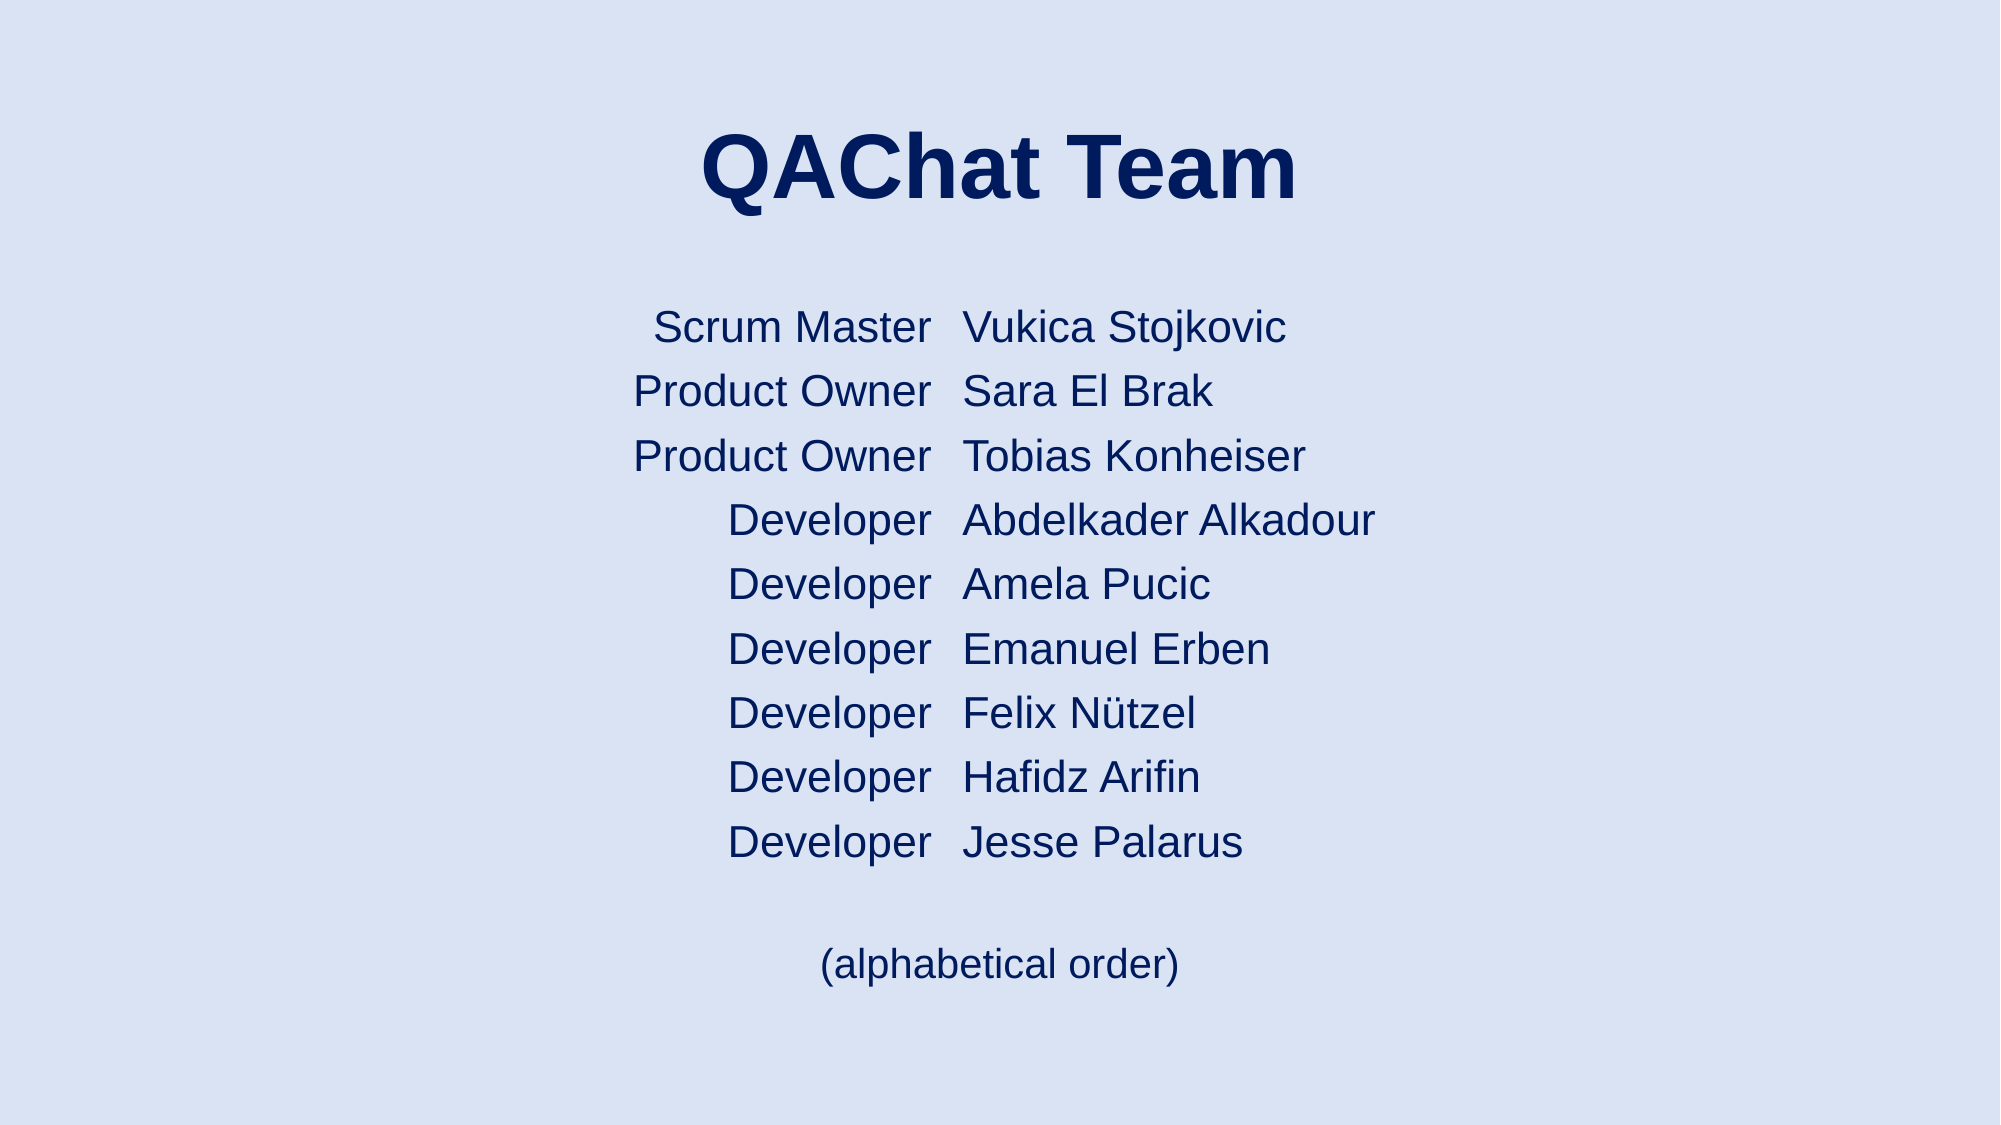

# QAChat Team
Scrum Master
Product Owner
Product Owner
Developer
Developer
Developer
Developer
Developer
Developer
Vukica Stojkovic
Sara El Brak
Tobias Konheiser
Abdelkader Alkadour
Amela Pucic
Emanuel Erben
Felix Nützel
Hafidz Arifin
Jesse Palarus
(alphabetical order)